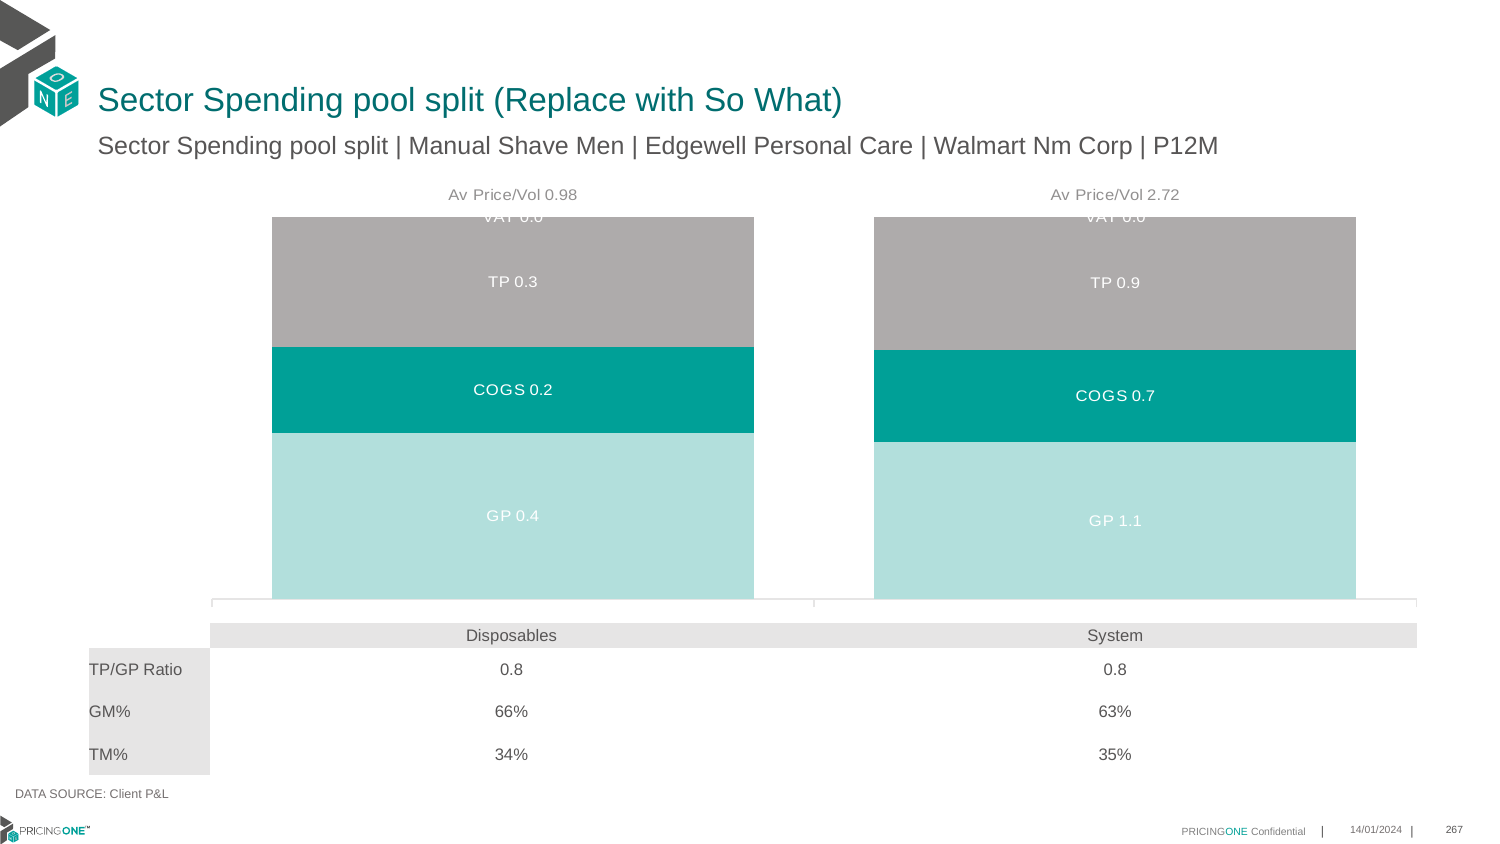

# Sector Spending pool split (Replace with So What)
Sector Spending pool split | Manual Shave Men | Edgewell Personal Care | Walmart Nm Corp | P12M

### Chart

| Category | GP | COGS | TP | VAT |
|---|---|---|---|---|
| Av Price/Vol 0.98 | 0.424 | 0.22 | 0.3333 | 0.0 |
| Av Price/Vol 2.72 | 1.1178 | 0.6592 | 0.9477 | 0.0 |
|  | Disposables | System |
| --- | --- | --- |
| TP/GP Ratio | 0.8 | 0.8 |
| GM% | 66% | 63% |
| TM% | 34% | 35% |
DATA SOURCE: Client P&L

14/01/2024
267